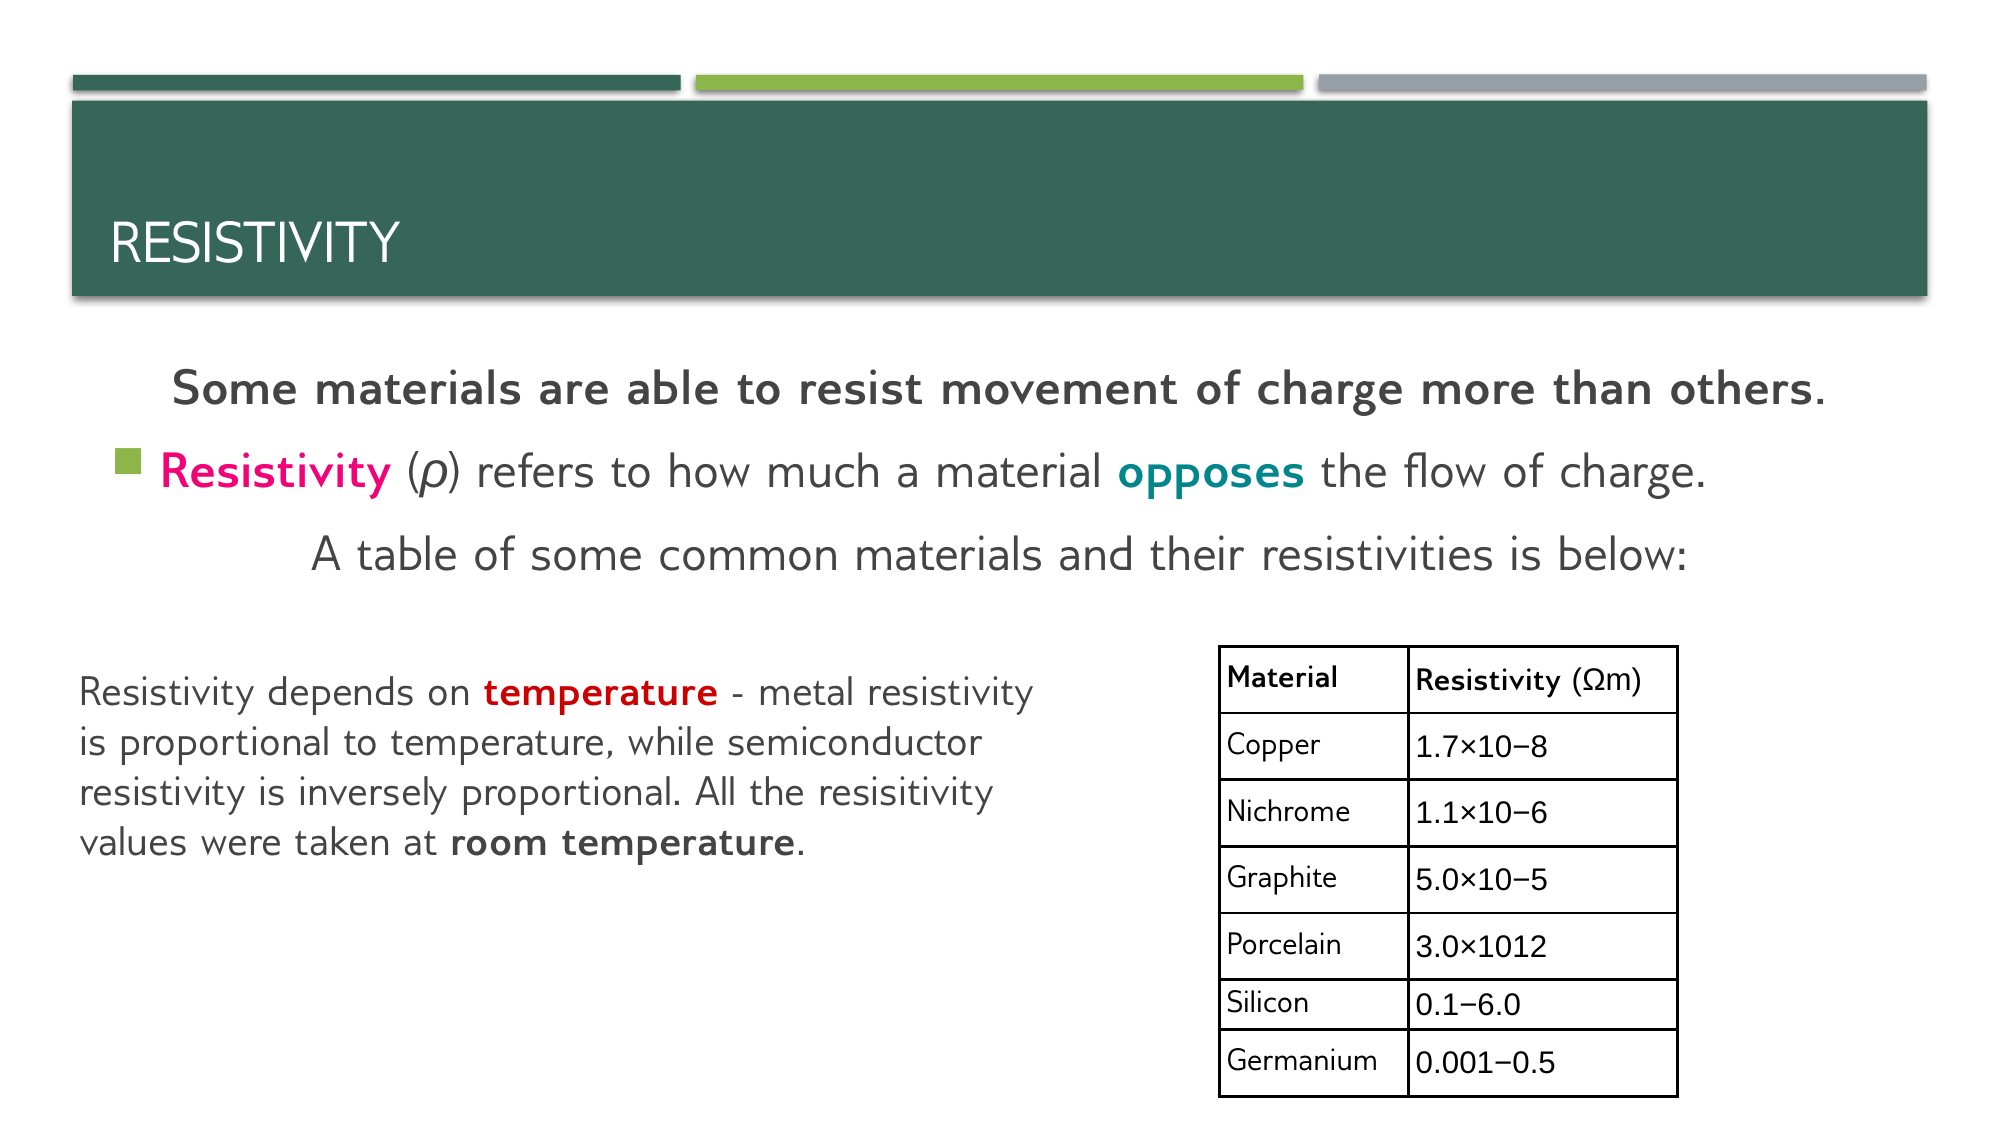

# Resistivity
Some materials are able to resist movement of charge more than others.
Resistivity (ρ) refers to how much a material opposes the flow of charge.
A table of some common materials and their resistivities is below:

| Material | Resistivity (Ωm) |
| --- | --- |
| Copper | 1.7×10−8 |
| Nichrome | 1.1×10−6 |
| Graphite | 5.0×10−5 |
| Porcelain | 3.0×1012 |
| Silicon | 0.1−6.0 |
| Germanium | 0.001−0.5 |
Resistivity depends on temperature - metal resistivity is proportional to temperature, while semiconductor resistivity is inversely proportional. All the resisitivity values were taken at room temperature.